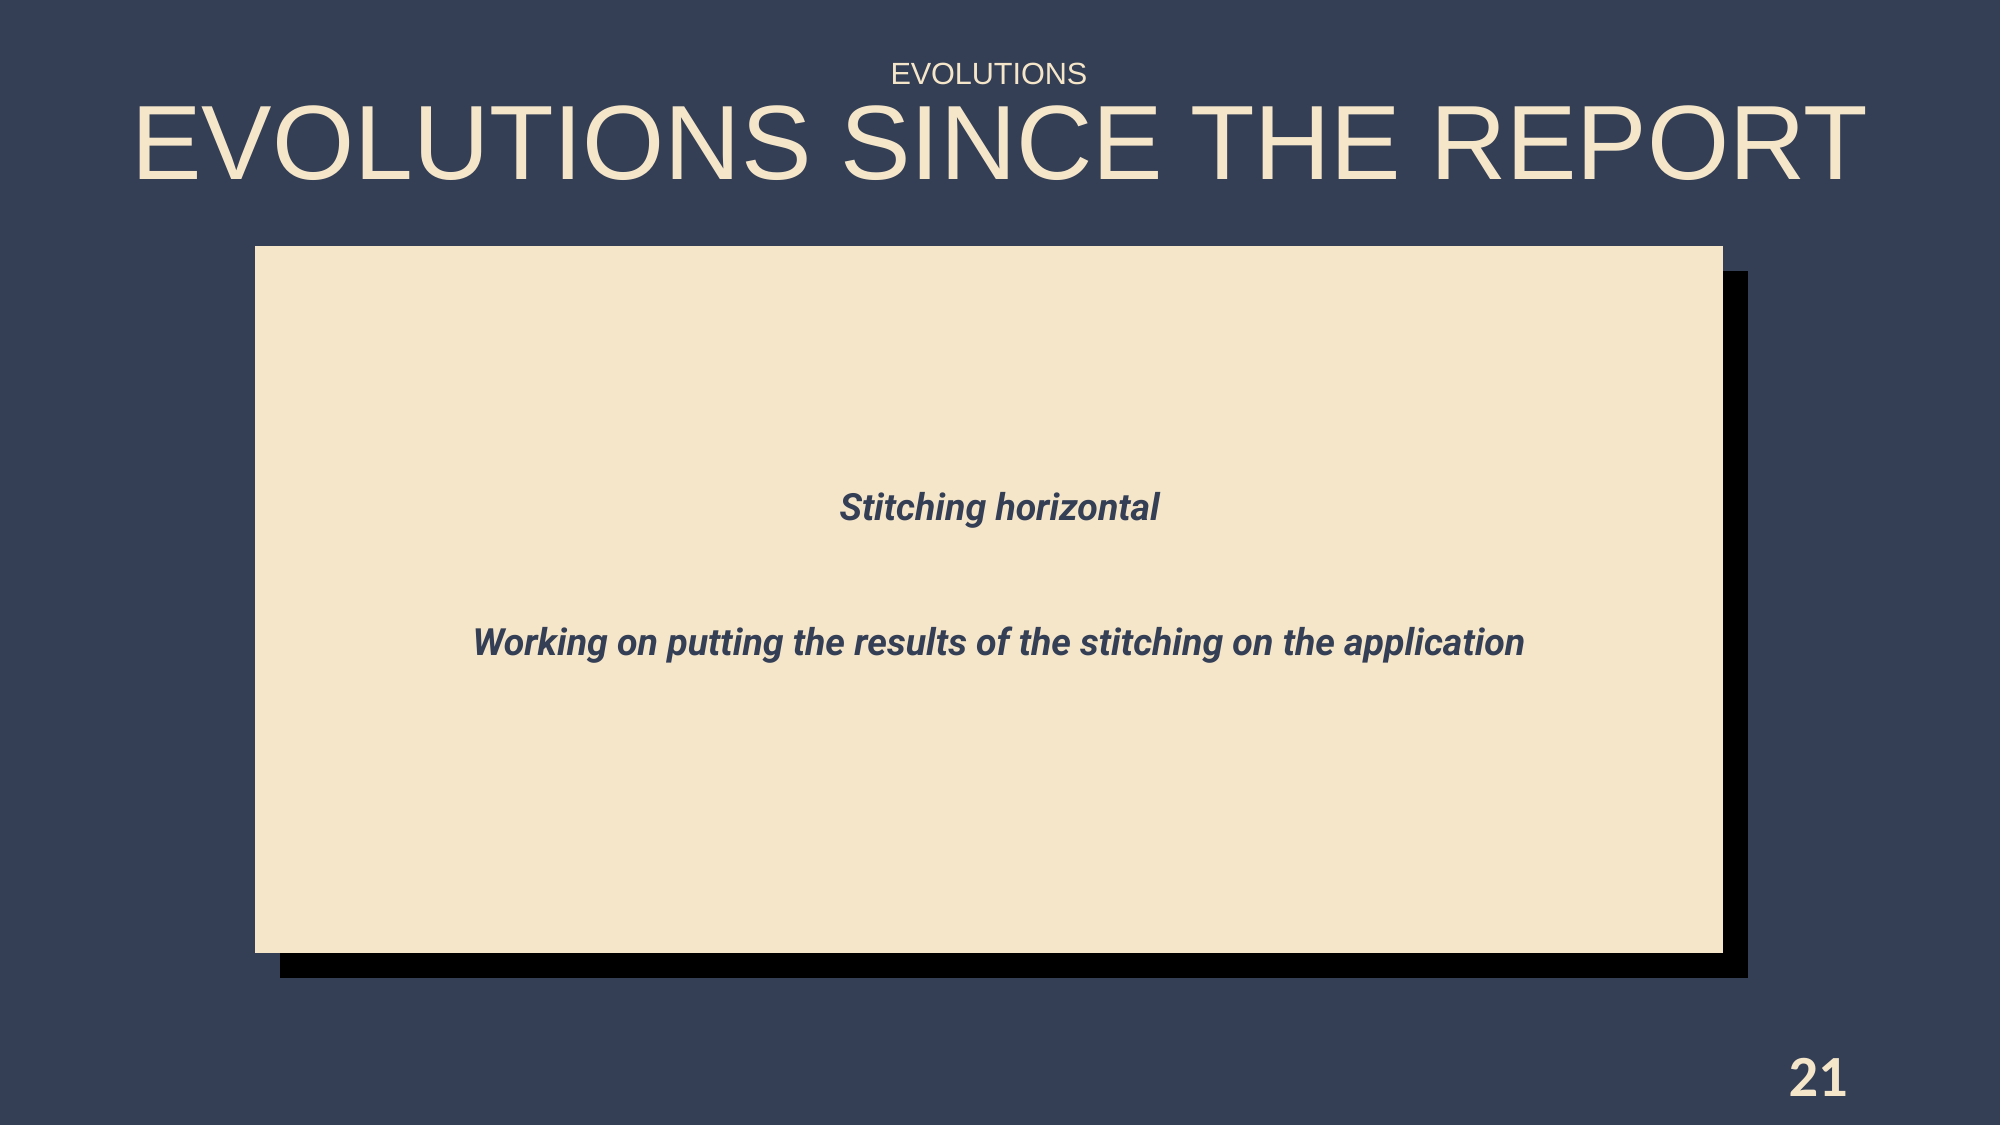

EVOLUTIONS
EVOLUTIONS SINCE THE REPORT

Stitching horizontal

Working on putting the results of the stitching on the application

21